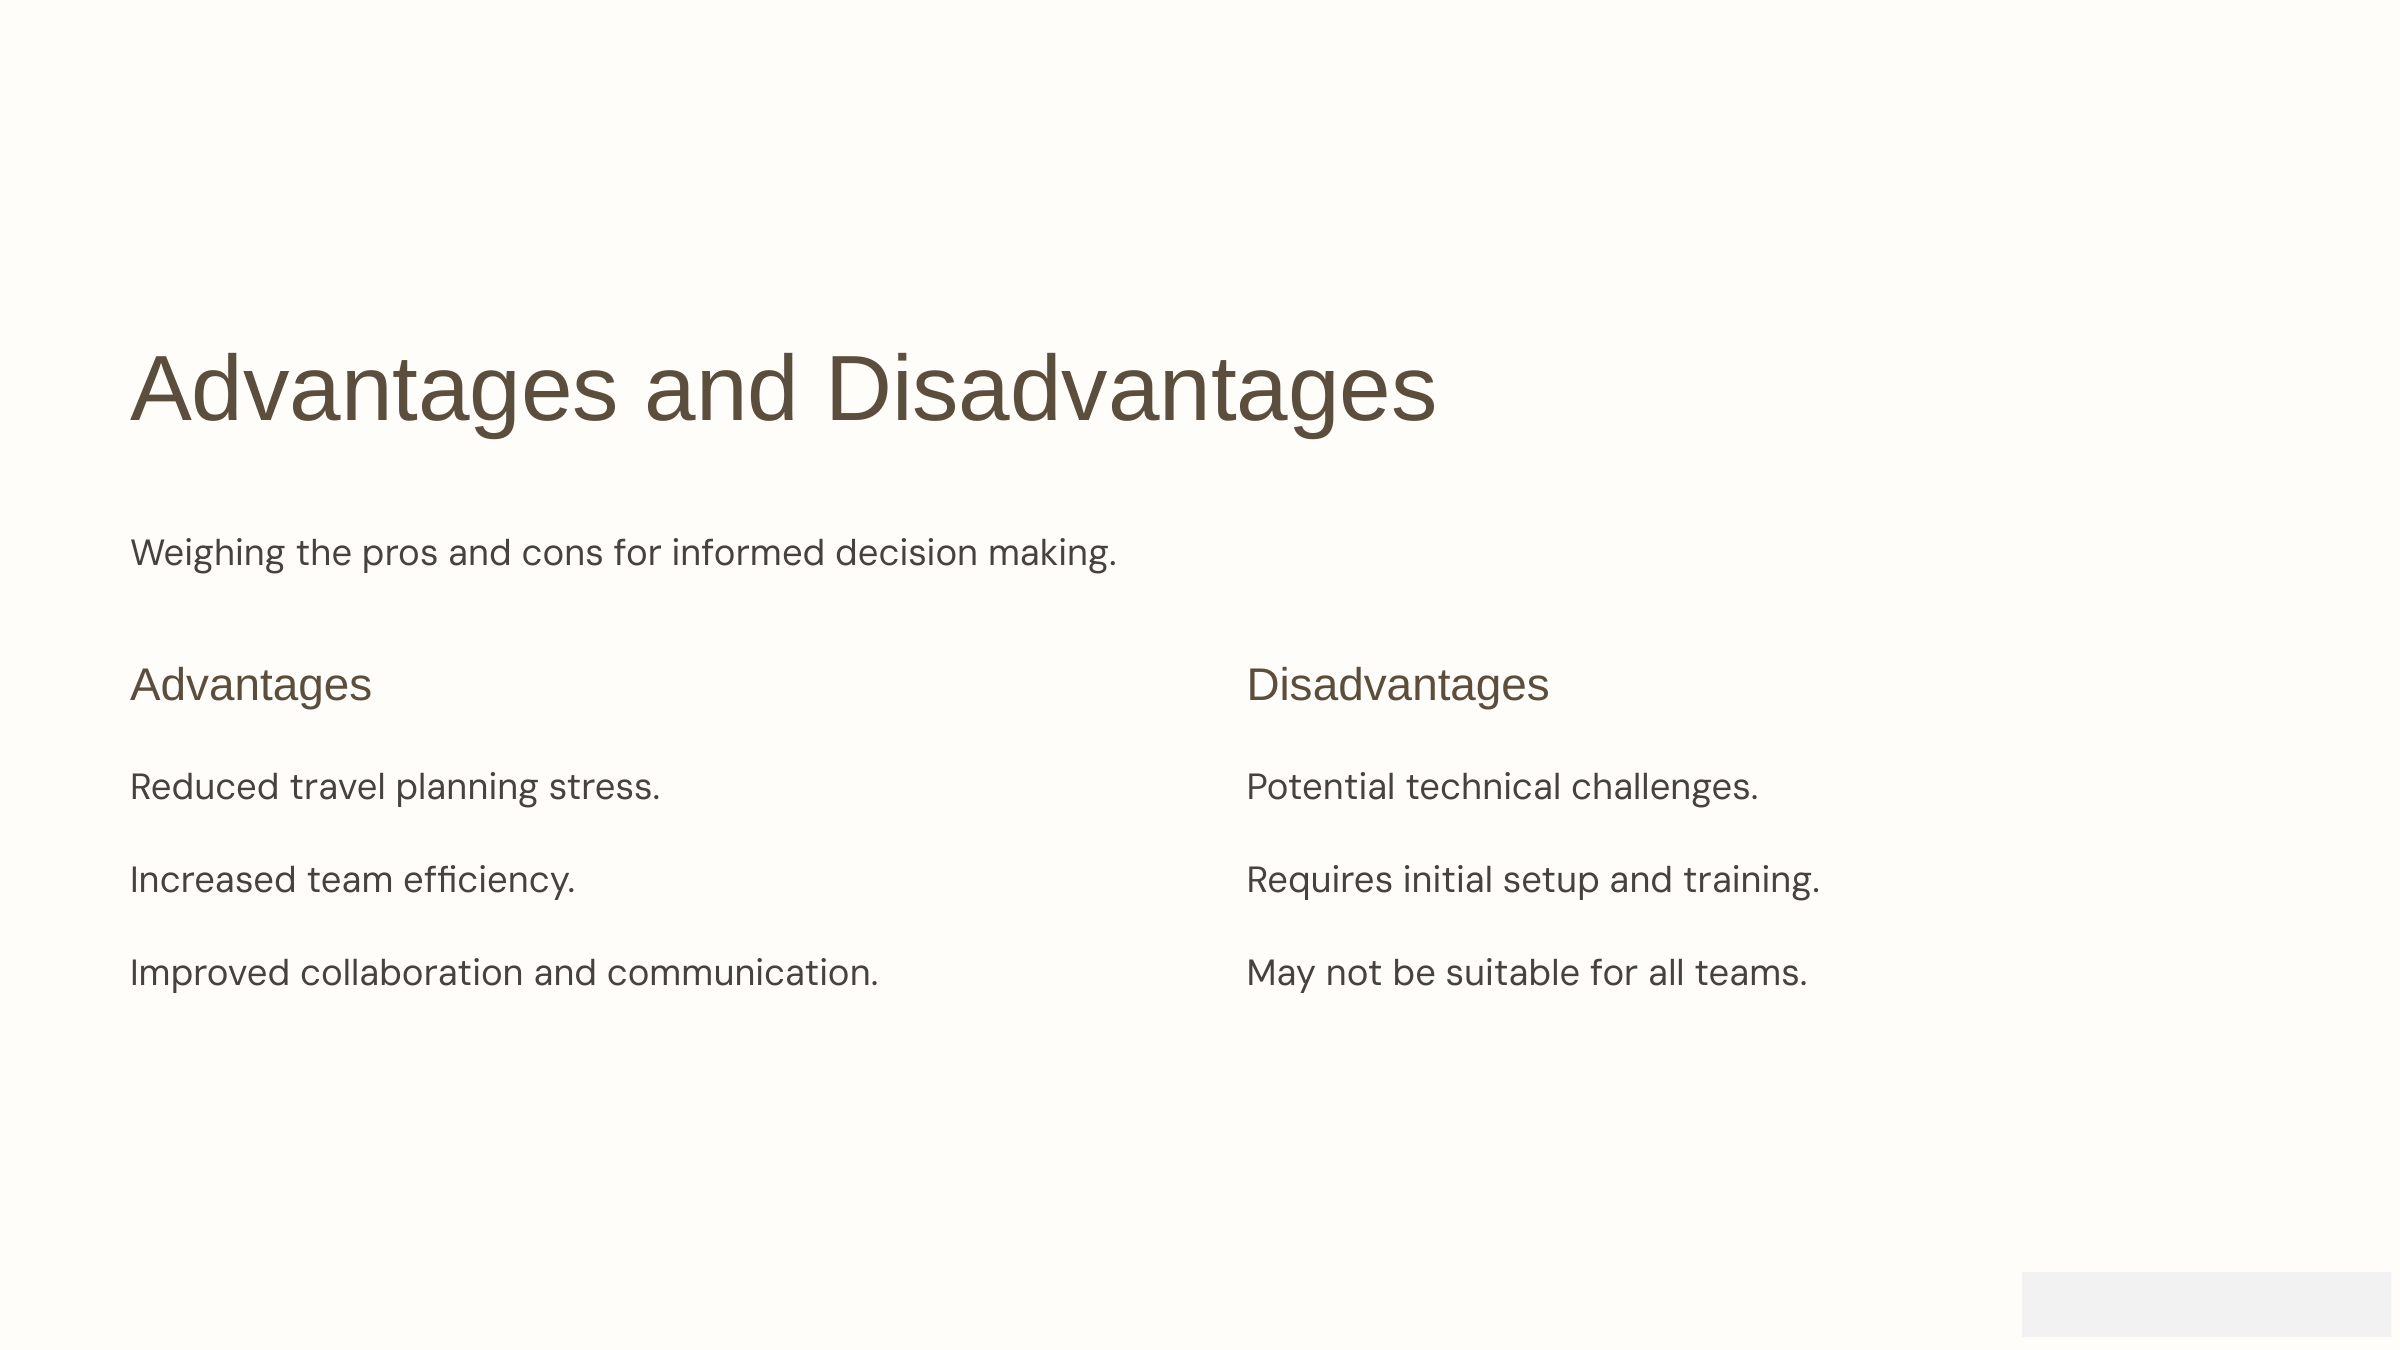

Advantages and Disadvantages
Weighing the pros and cons for informed decision making.
Advantages
Disadvantages
Reduced travel planning stress.
Potential technical challenges.
Increased team efficiency.
Requires initial setup and training.
Improved collaboration and communication.
May not be suitable for all teams.